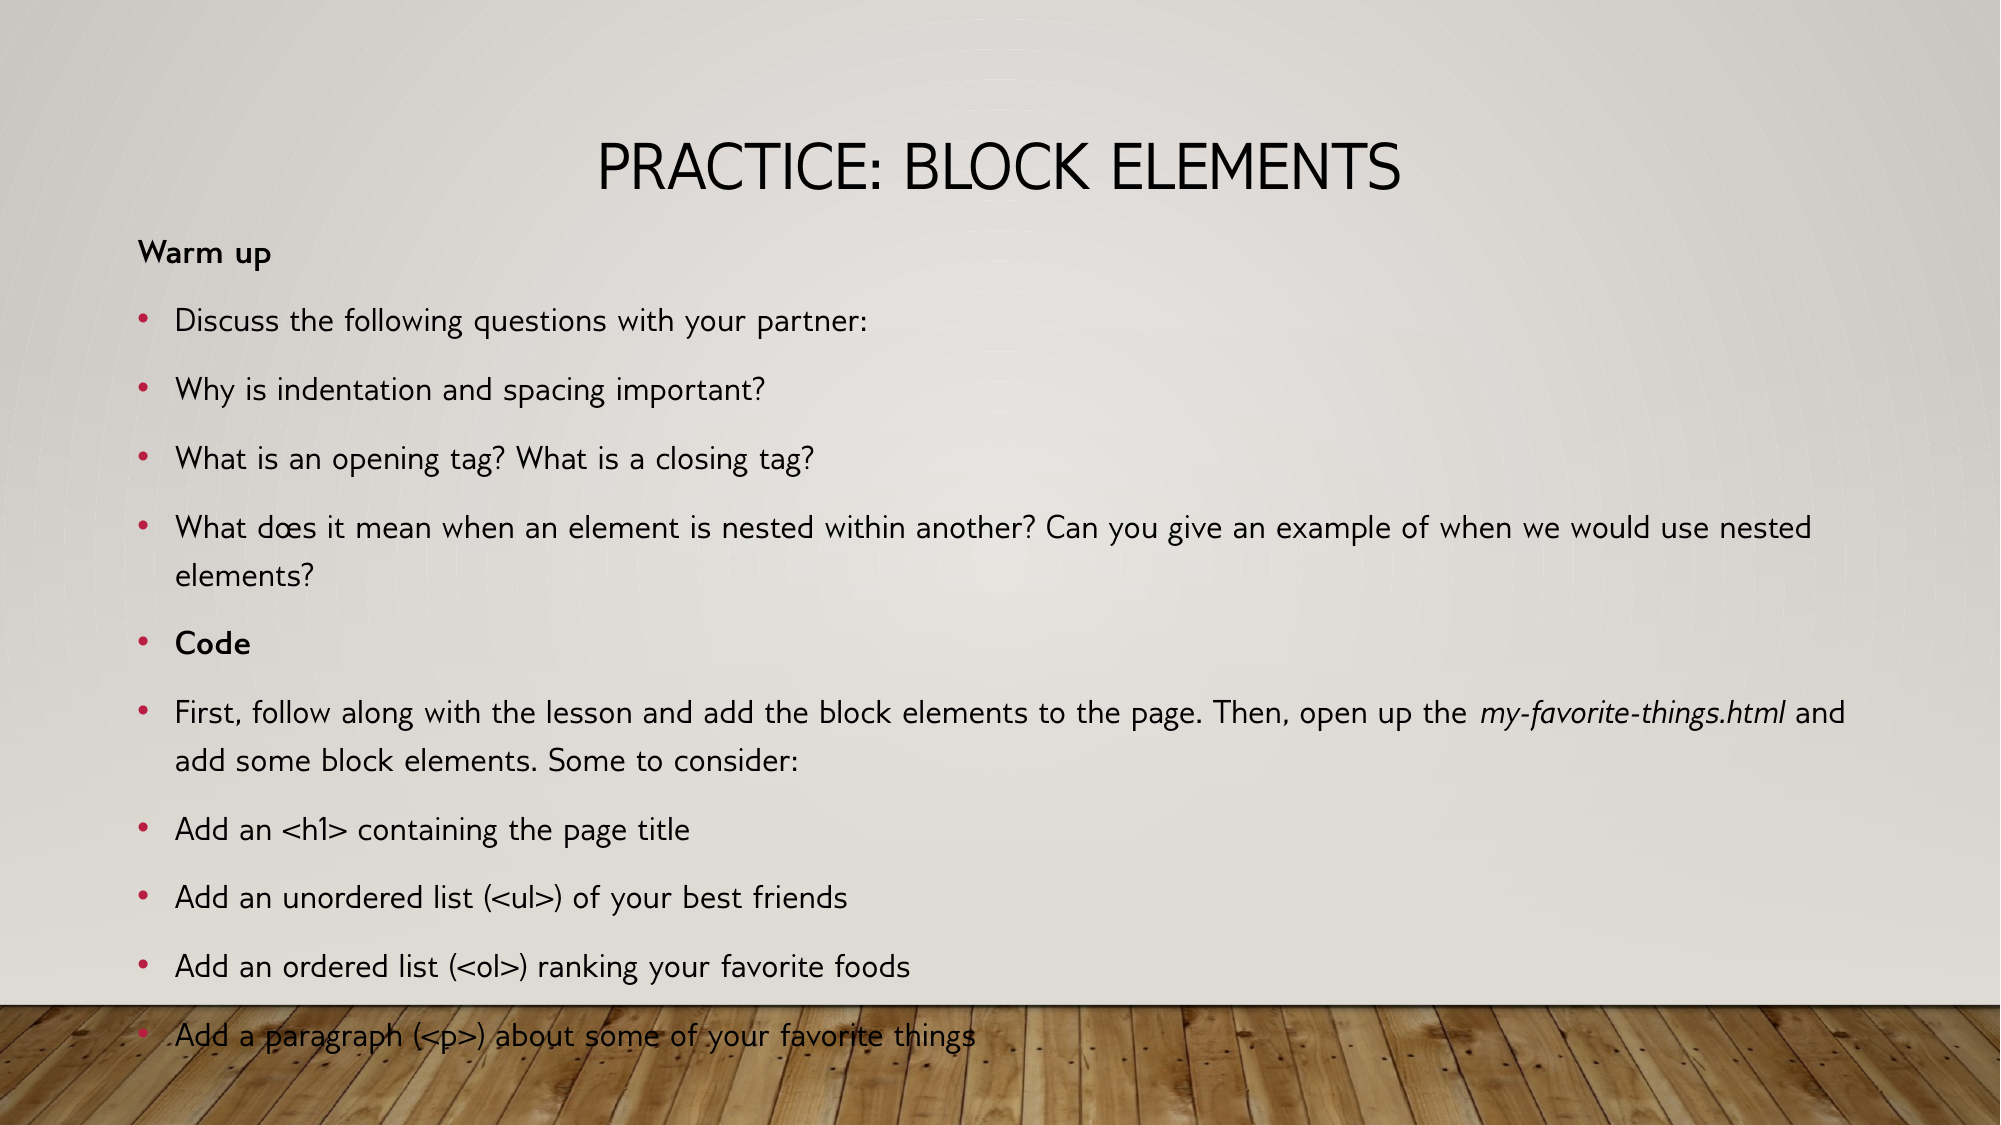

Practice: Block Elements
# Warm up
Discuss the following questions with your partner:
Why is indentation and spacing important?
What is an opening tag? What is a closing tag?
What does it mean when an element is nested within another? Can you give an example of when we would use nested elements?
Code
First, follow along with the lesson and add the block elements to the page. Then, open up the my-favorite-things.html and add some block elements. Some to consider:
Add an <h1> containing the page title
Add an unordered list (<ul>) of your best friends
Add an ordered list (<ol>) ranking your favorite foods
Add a paragraph (<p>) about some of your favorite things